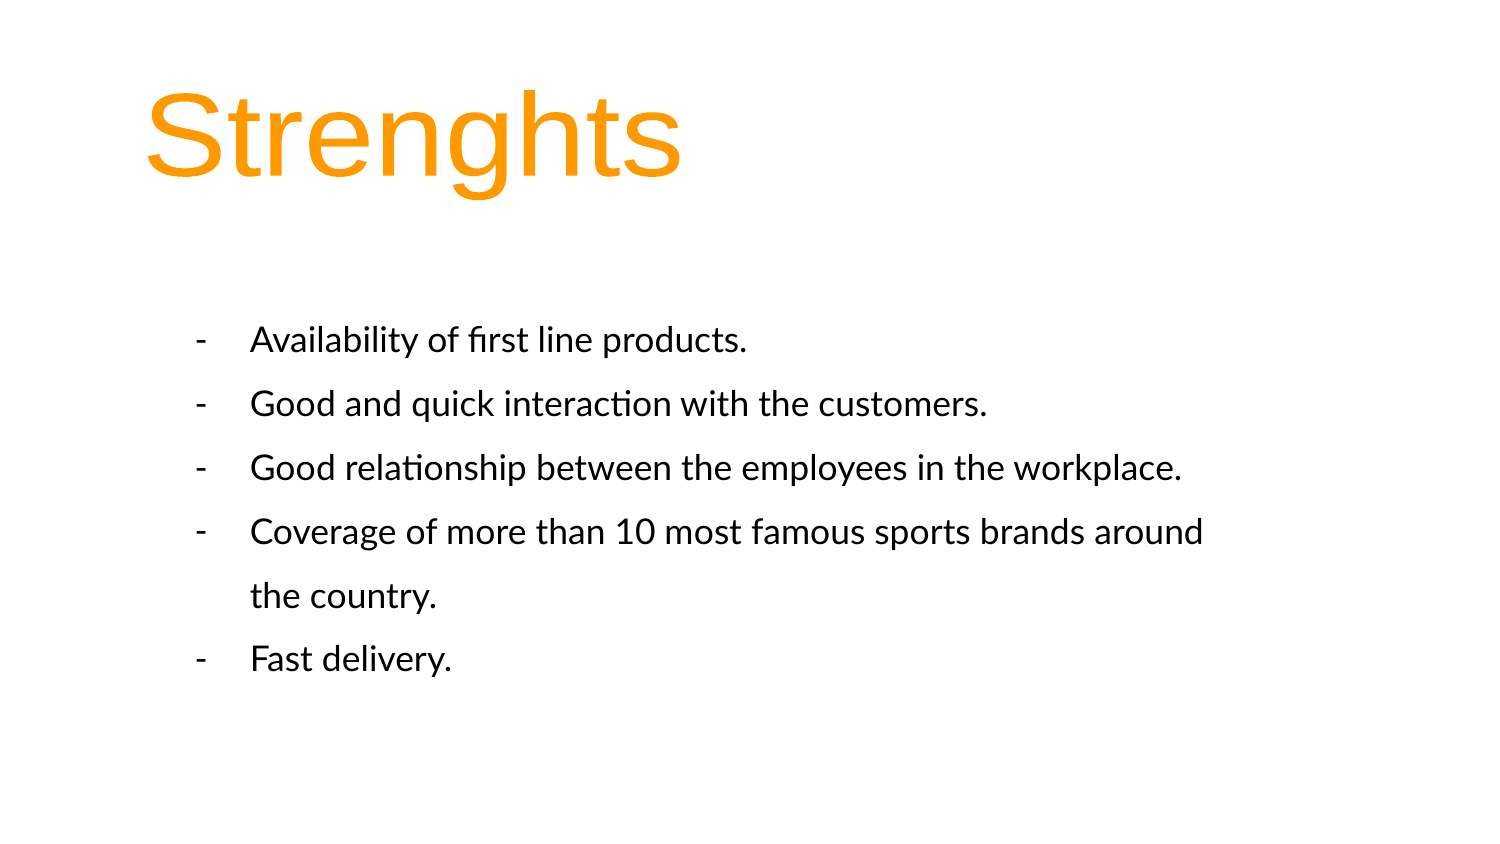

Strenghts
Availability of first line products.
Good and quick interaction with the customers.
Good relationship between the employees in the workplace.
Coverage of more than 10 most famous sports brands around the country.
Fast delivery.